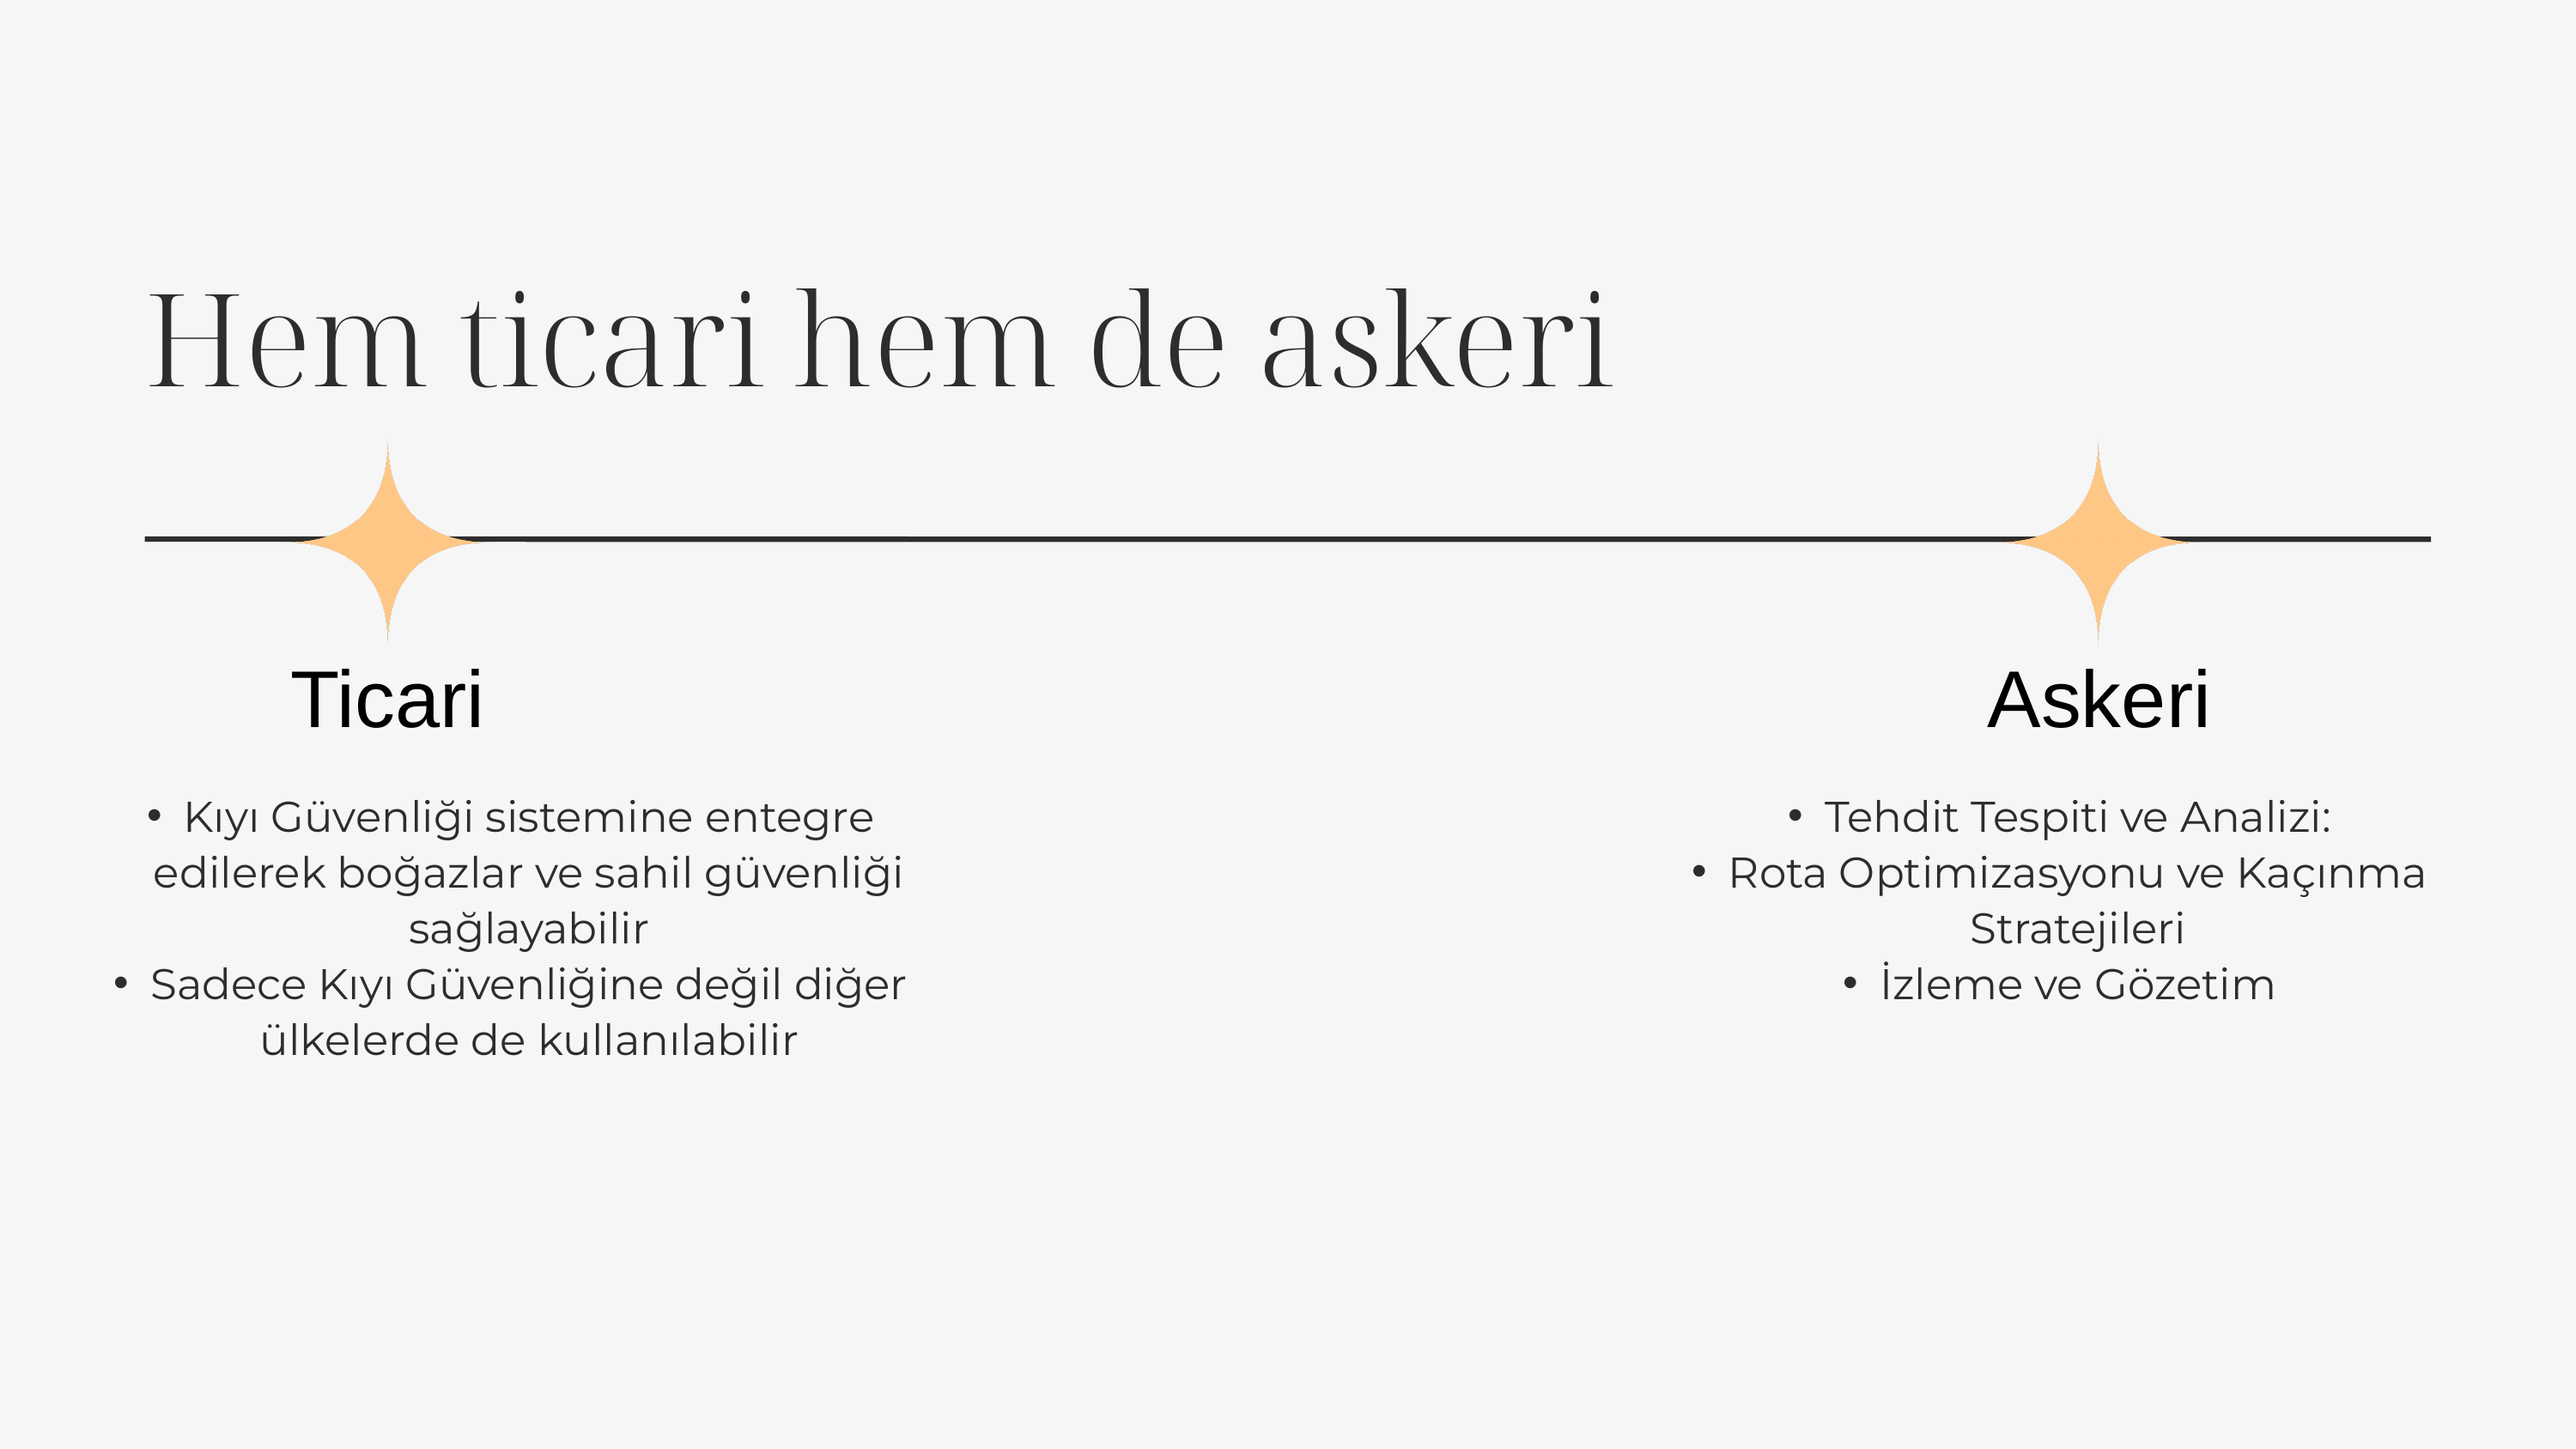

Hem ticari hem de askeri

Ticari
Askeri
Kıyı Güvenliği sistemine entegre edilerek boğazlar ve sahil güvenliği sağlayabilir
Sadece Kıyı Güvenliğine değil diğer ülkelerde de kullanılabilir
Tehdit Tespiti ve Analizi:
Rota Optimizasyonu ve Kaçınma Stratejileri
İzleme ve Gözetim